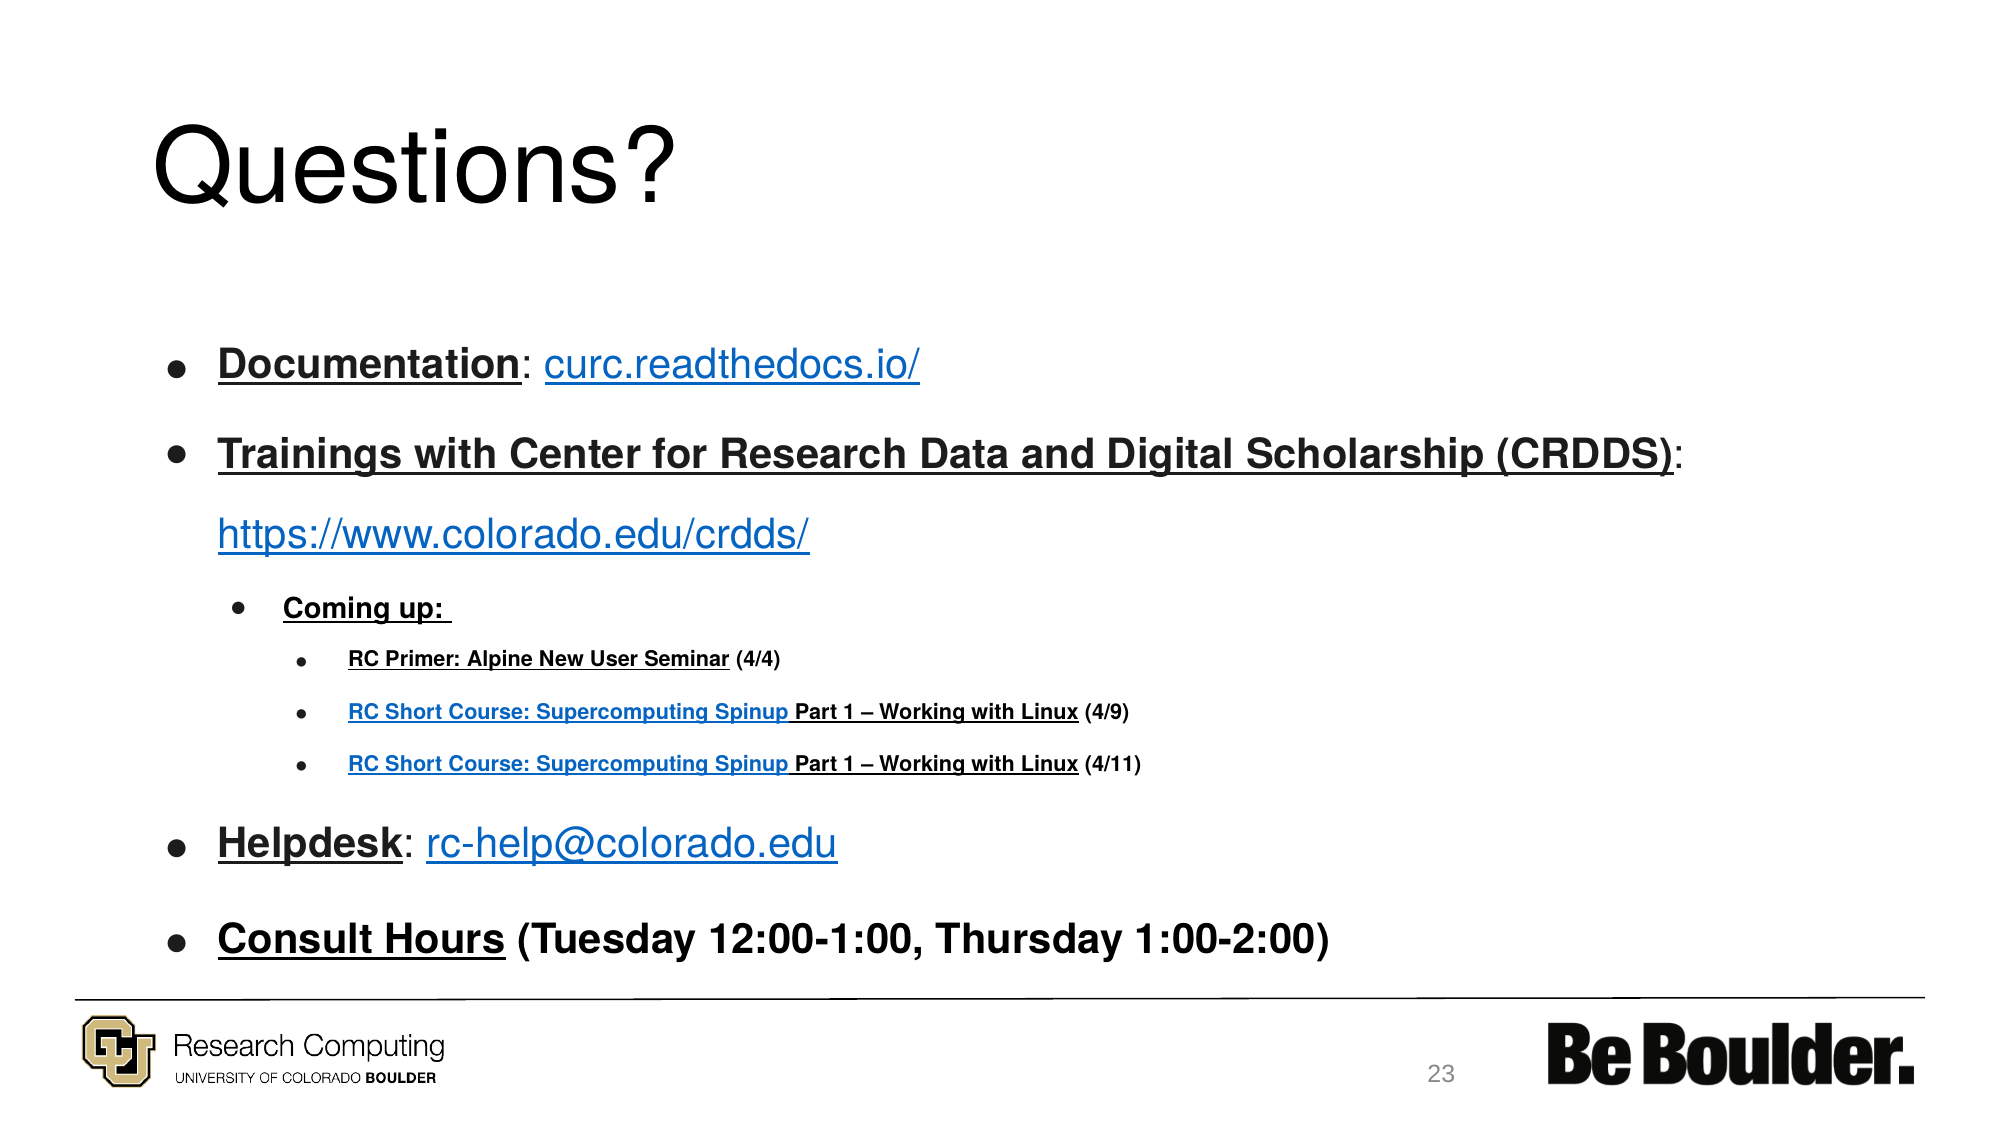

# Questions?
Documentation: curc.readthedocs.io/
Trainings with Center for Research Data and Digital Scholarship (CRDDS): https://www.colorado.edu/crdds/
Coming up:
RC Primer: Alpine New User Seminar (4/4)
RC Short Course: Supercomputing Spinup Part 1 – Working with Linux (4/9)
RC Short Course: Supercomputing Spinup Part 1 – Working with Linux (4/11)
Helpdesk: rc-help@colorado.edu
Consult Hours (Tuesday 12:00-1:00, Thursday 1:00-2:00)
23